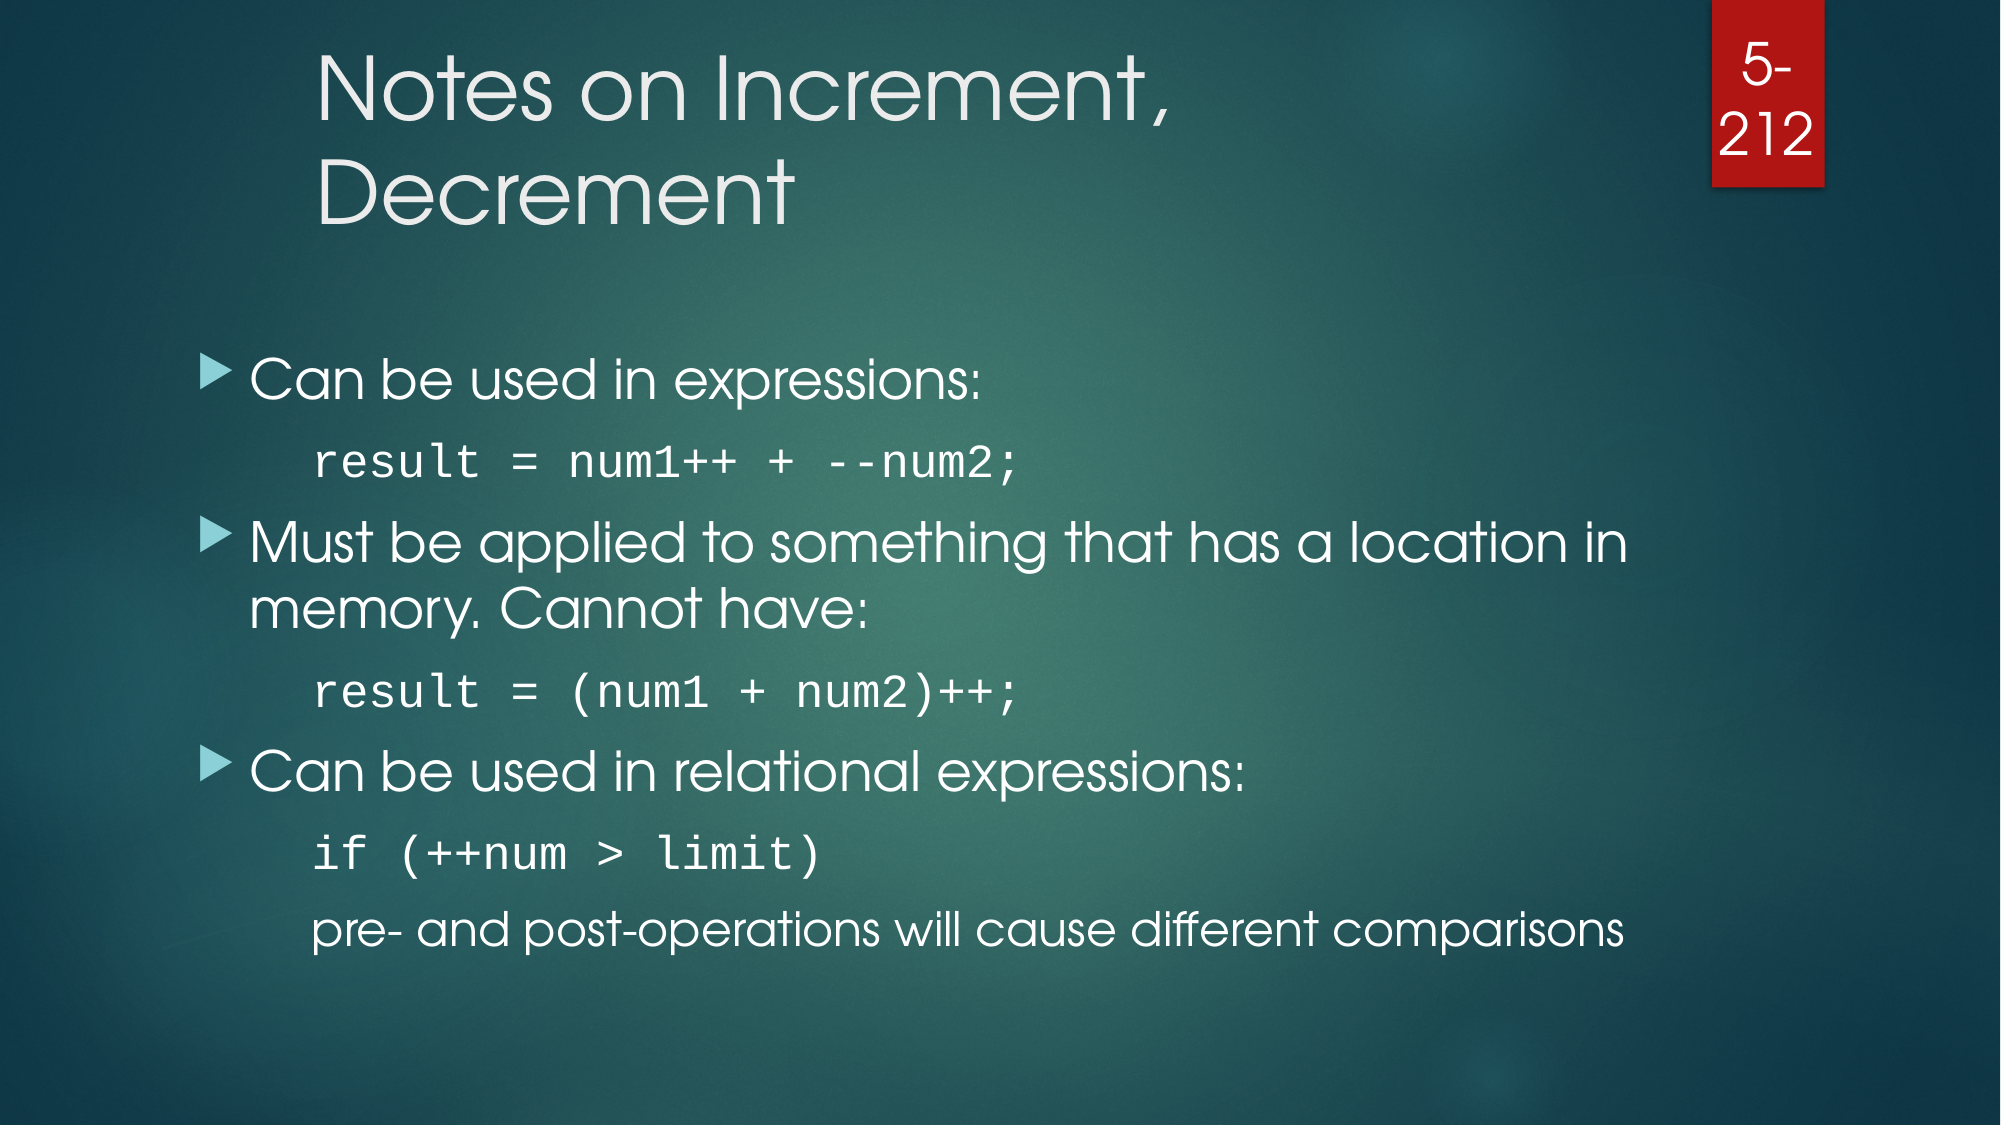

# Notes on Increment, Decrement
5-212
Can be used in expressions:
	result = num1++ + --num2;
Must be applied to something that has a location in memory. Cannot have:
	result = (num1 + num2)++;
Can be used in relational expressions:
	if (++num > limit)
	pre- and post-operations will cause different comparisons